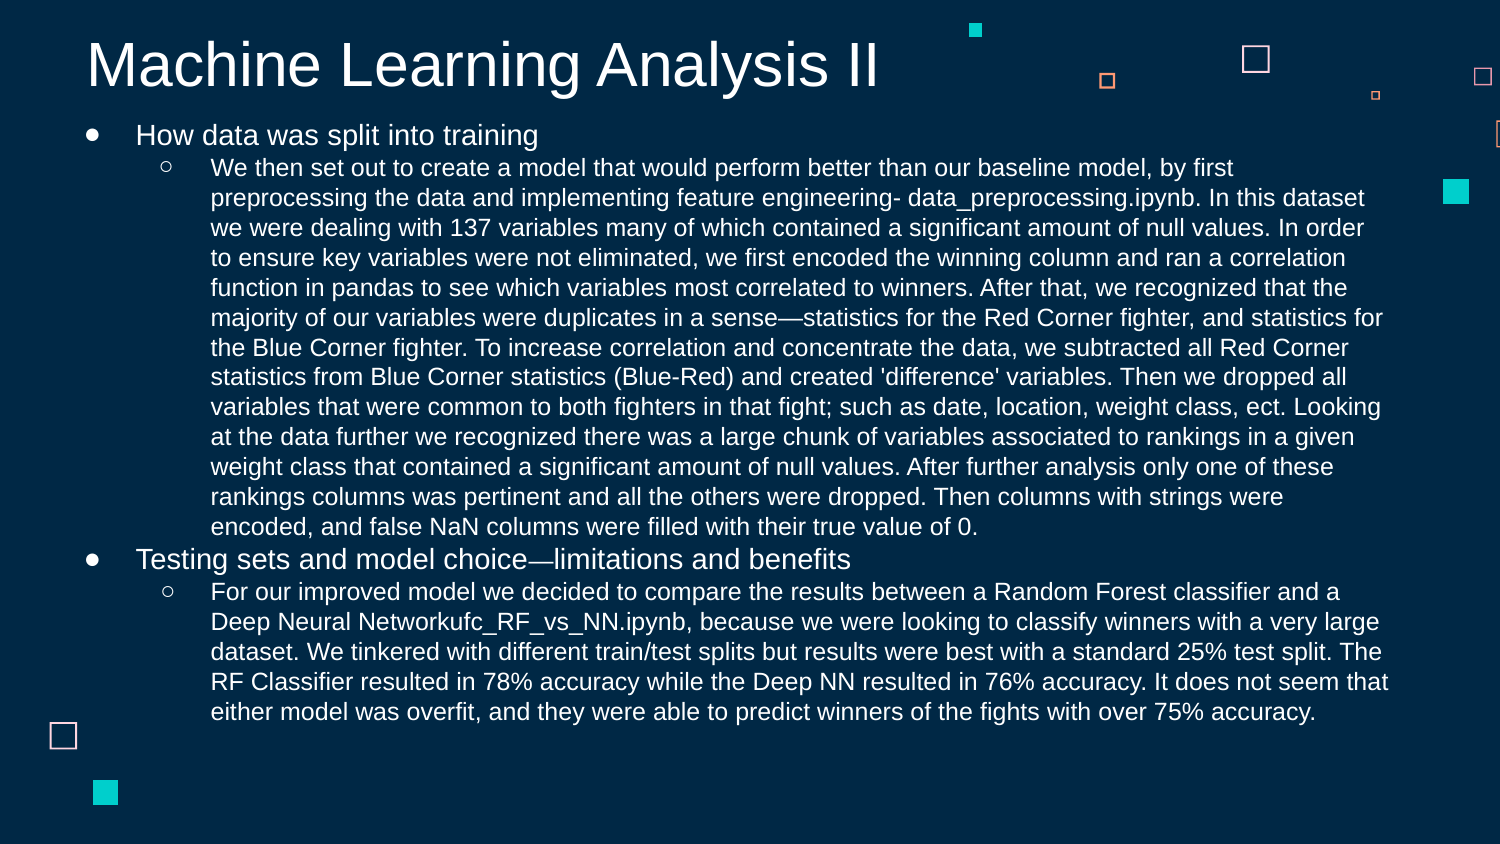

# Machine Learning Analysis II
How data was split into training
We then set out to create a model that would perform better than our baseline model, by first preprocessing the data and implementing feature engineering- data_preprocessing.ipynb. In this dataset we were dealing with 137 variables many of which contained a significant amount of null values. In order to ensure key variables were not eliminated, we first encoded the winning column and ran a correlation function in pandas to see which variables most correlated to winners. After that, we recognized that the majority of our variables were duplicates in a sense—statistics for the Red Corner fighter, and statistics for the Blue Corner fighter. To increase correlation and concentrate the data, we subtracted all Red Corner statistics from Blue Corner statistics (Blue-Red) and created 'difference' variables. Then we dropped all variables that were common to both fighters in that fight; such as date, location, weight class, ect. Looking at the data further we recognized there was a large chunk of variables associated to rankings in a given weight class that contained a significant amount of null values. After further analysis only one of these rankings columns was pertinent and all the others were dropped. Then columns with strings were encoded, and false NaN columns were filled with their true value of 0.
Testing sets and model choice—limitations and benefits
For our improved model we decided to compare the results between a Random Forest classifier and a Deep Neural Networkufc_RF_vs_NN.ipynb, because we were looking to classify winners with a very large dataset. We tinkered with different train/test splits but results were best with a standard 25% test split. The RF Classifier resulted in 78% accuracy while the Deep NN resulted in 76% accuracy. It does not seem that either model was overfit, and they were able to predict winners of the fights with over 75% accuracy.